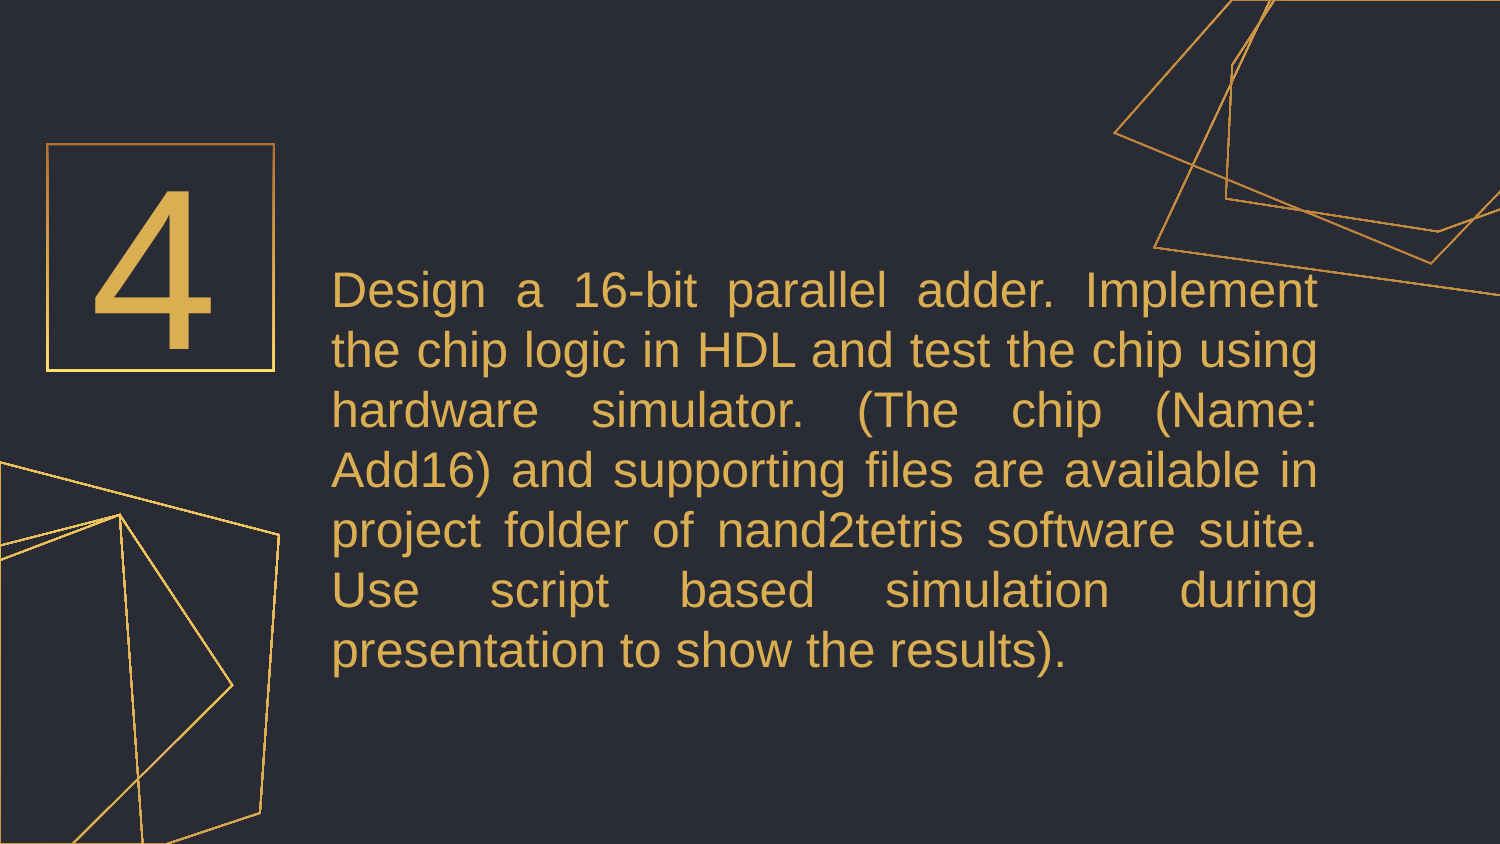

4
# Design a 16-bit parallel adder. Implement the chip logic in HDL and test the chip using hardware simulator. (The chip (Name: Add16) and supporting files are available in project folder of nand2tetris software suite. Use script based simulation during presentation to show the results).